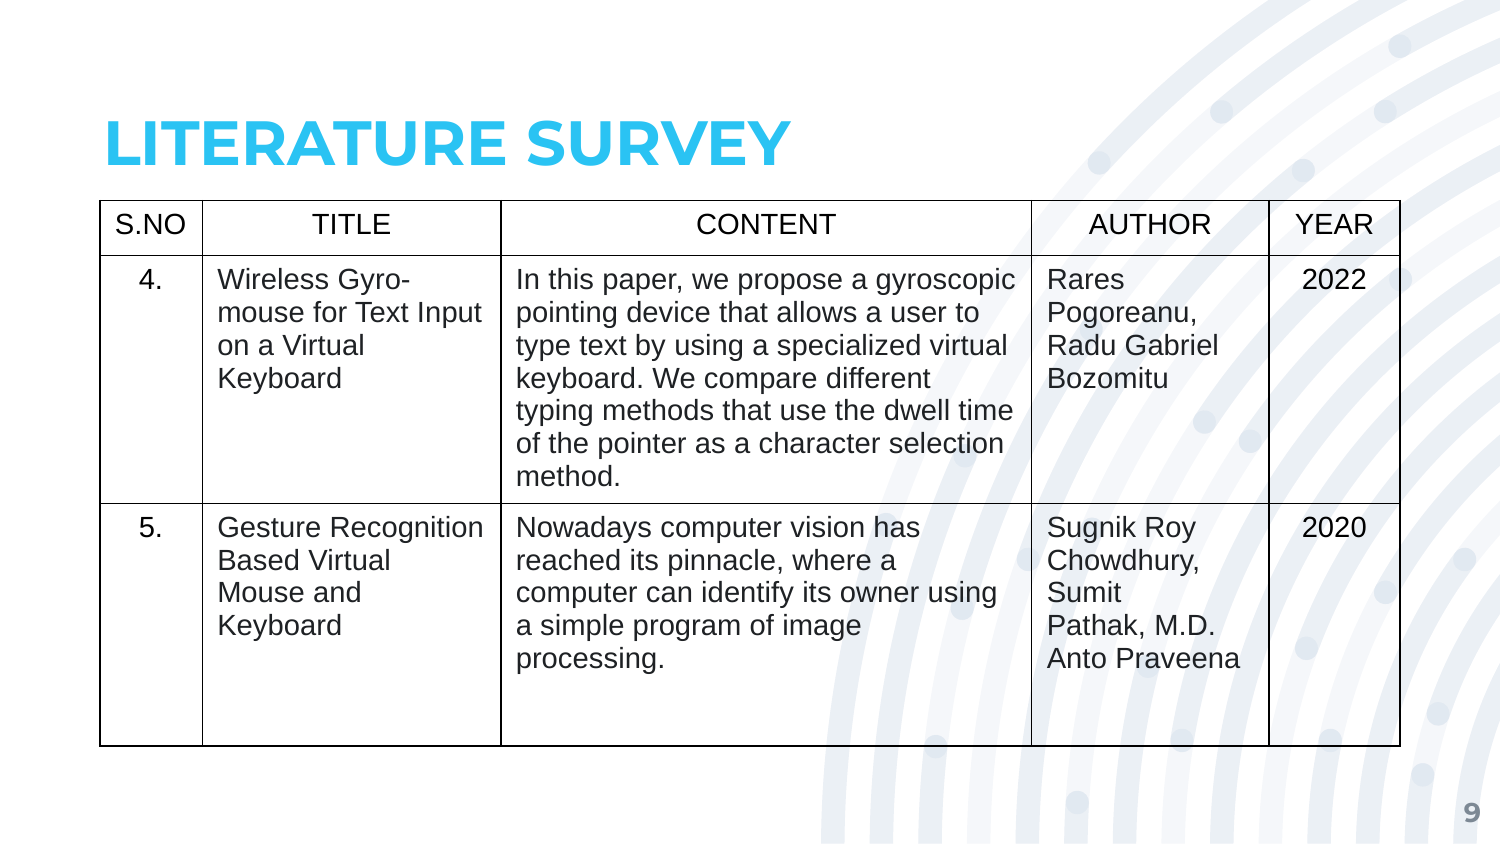

# LITERATURE SURVEY
| S.NO | TITLE | CONTENT | AUTHOR | YEAR |
| --- | --- | --- | --- | --- |
| 4. | Wireless Gyro-mouse for Text Input on a Virtual Keyboard | In this paper, we propose a gyroscopic pointing device that allows a user to type text by using a specialized virtual keyboard. We compare different typing methods that use the dwell time of the pointer as a character selection method. | Rares Pogoreanu, Radu Gabriel Bozomitu | 2022 |
| 5. | Gesture Recognition Based Virtual Mouse and Keyboard | Nowadays computer vision has reached its pinnacle, where a computer can identify its owner using a simple program of image processing. | Sugnik Roy Chowdhury,  Sumit Pathak, M.D. Anto Praveena | 2020 |
9